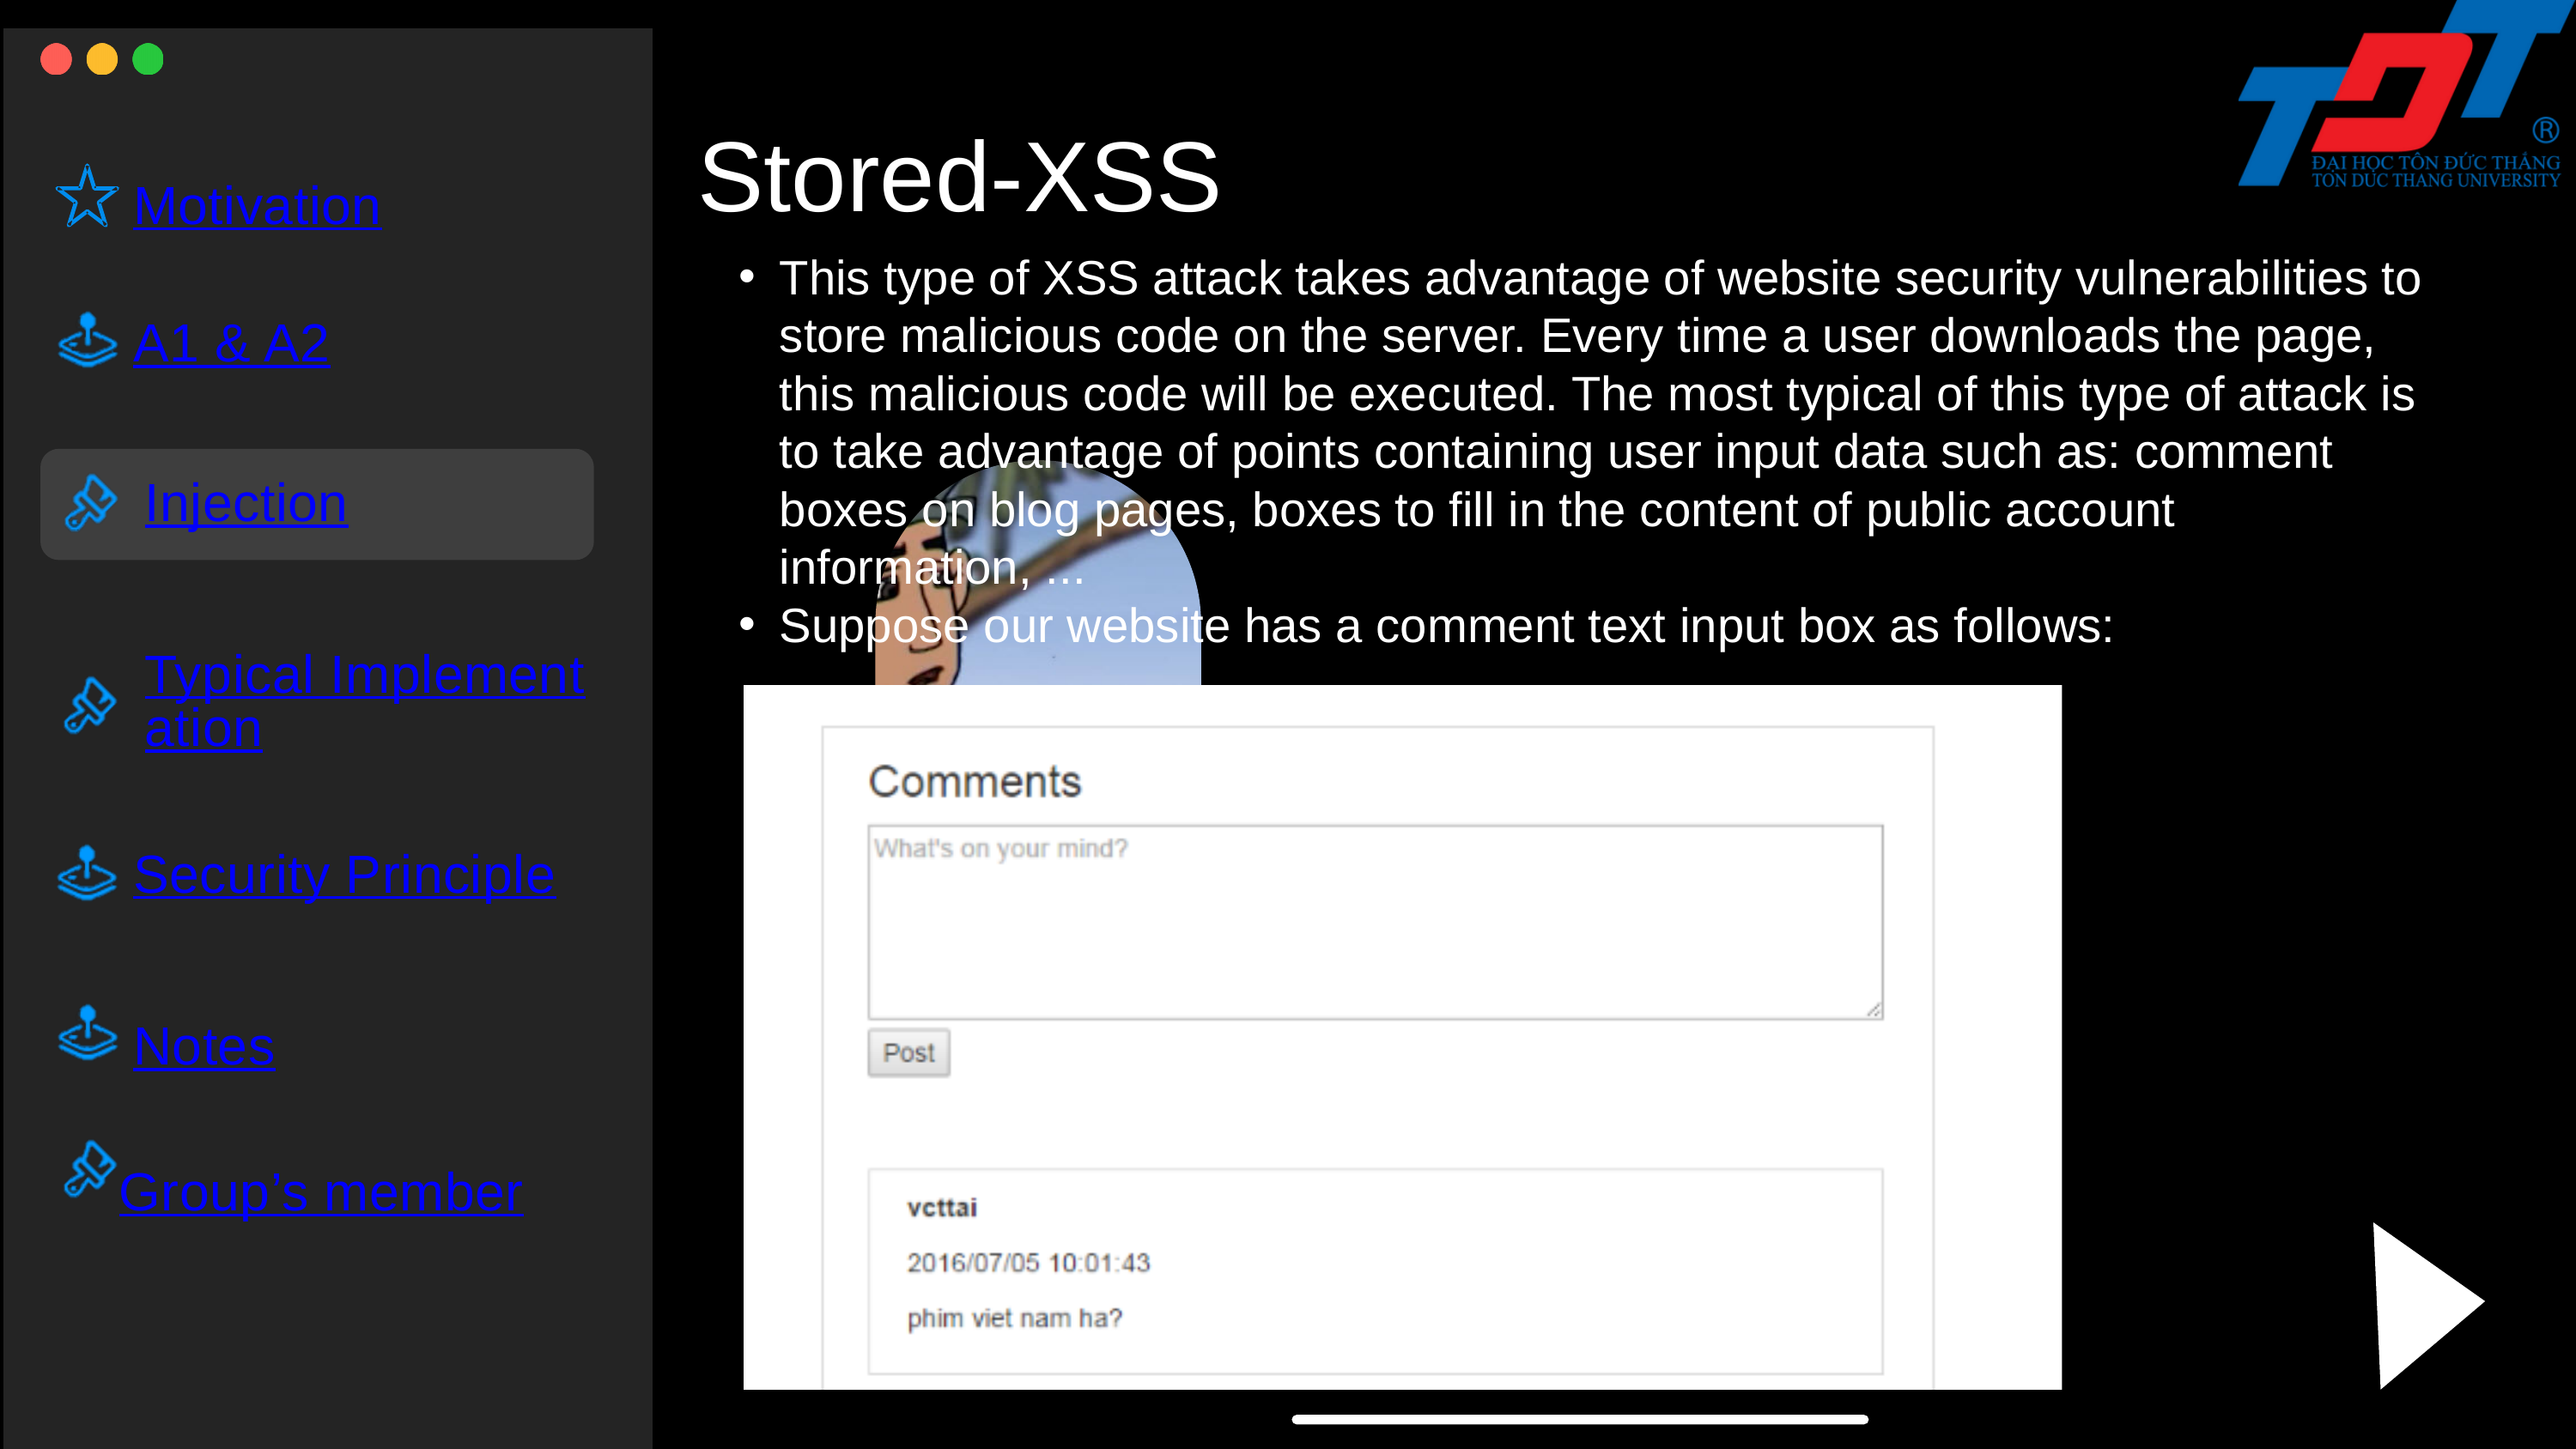

Stored-XSS

Motivation
This type of XSS attack takes advantage of website security vulnerabilities to store malicious code on the server. Every time a user downloads the page, this malicious code will be executed. The most typical of this type of attack is to take advantage of points containing user input data such as: comment boxes on blog pages, boxes to fill in the content of public account information, ...
Suppose our website has a comment text input box as follows:

A1 & A2

Injection
Typical Implementation

Security Principle

Notes

Group’s member